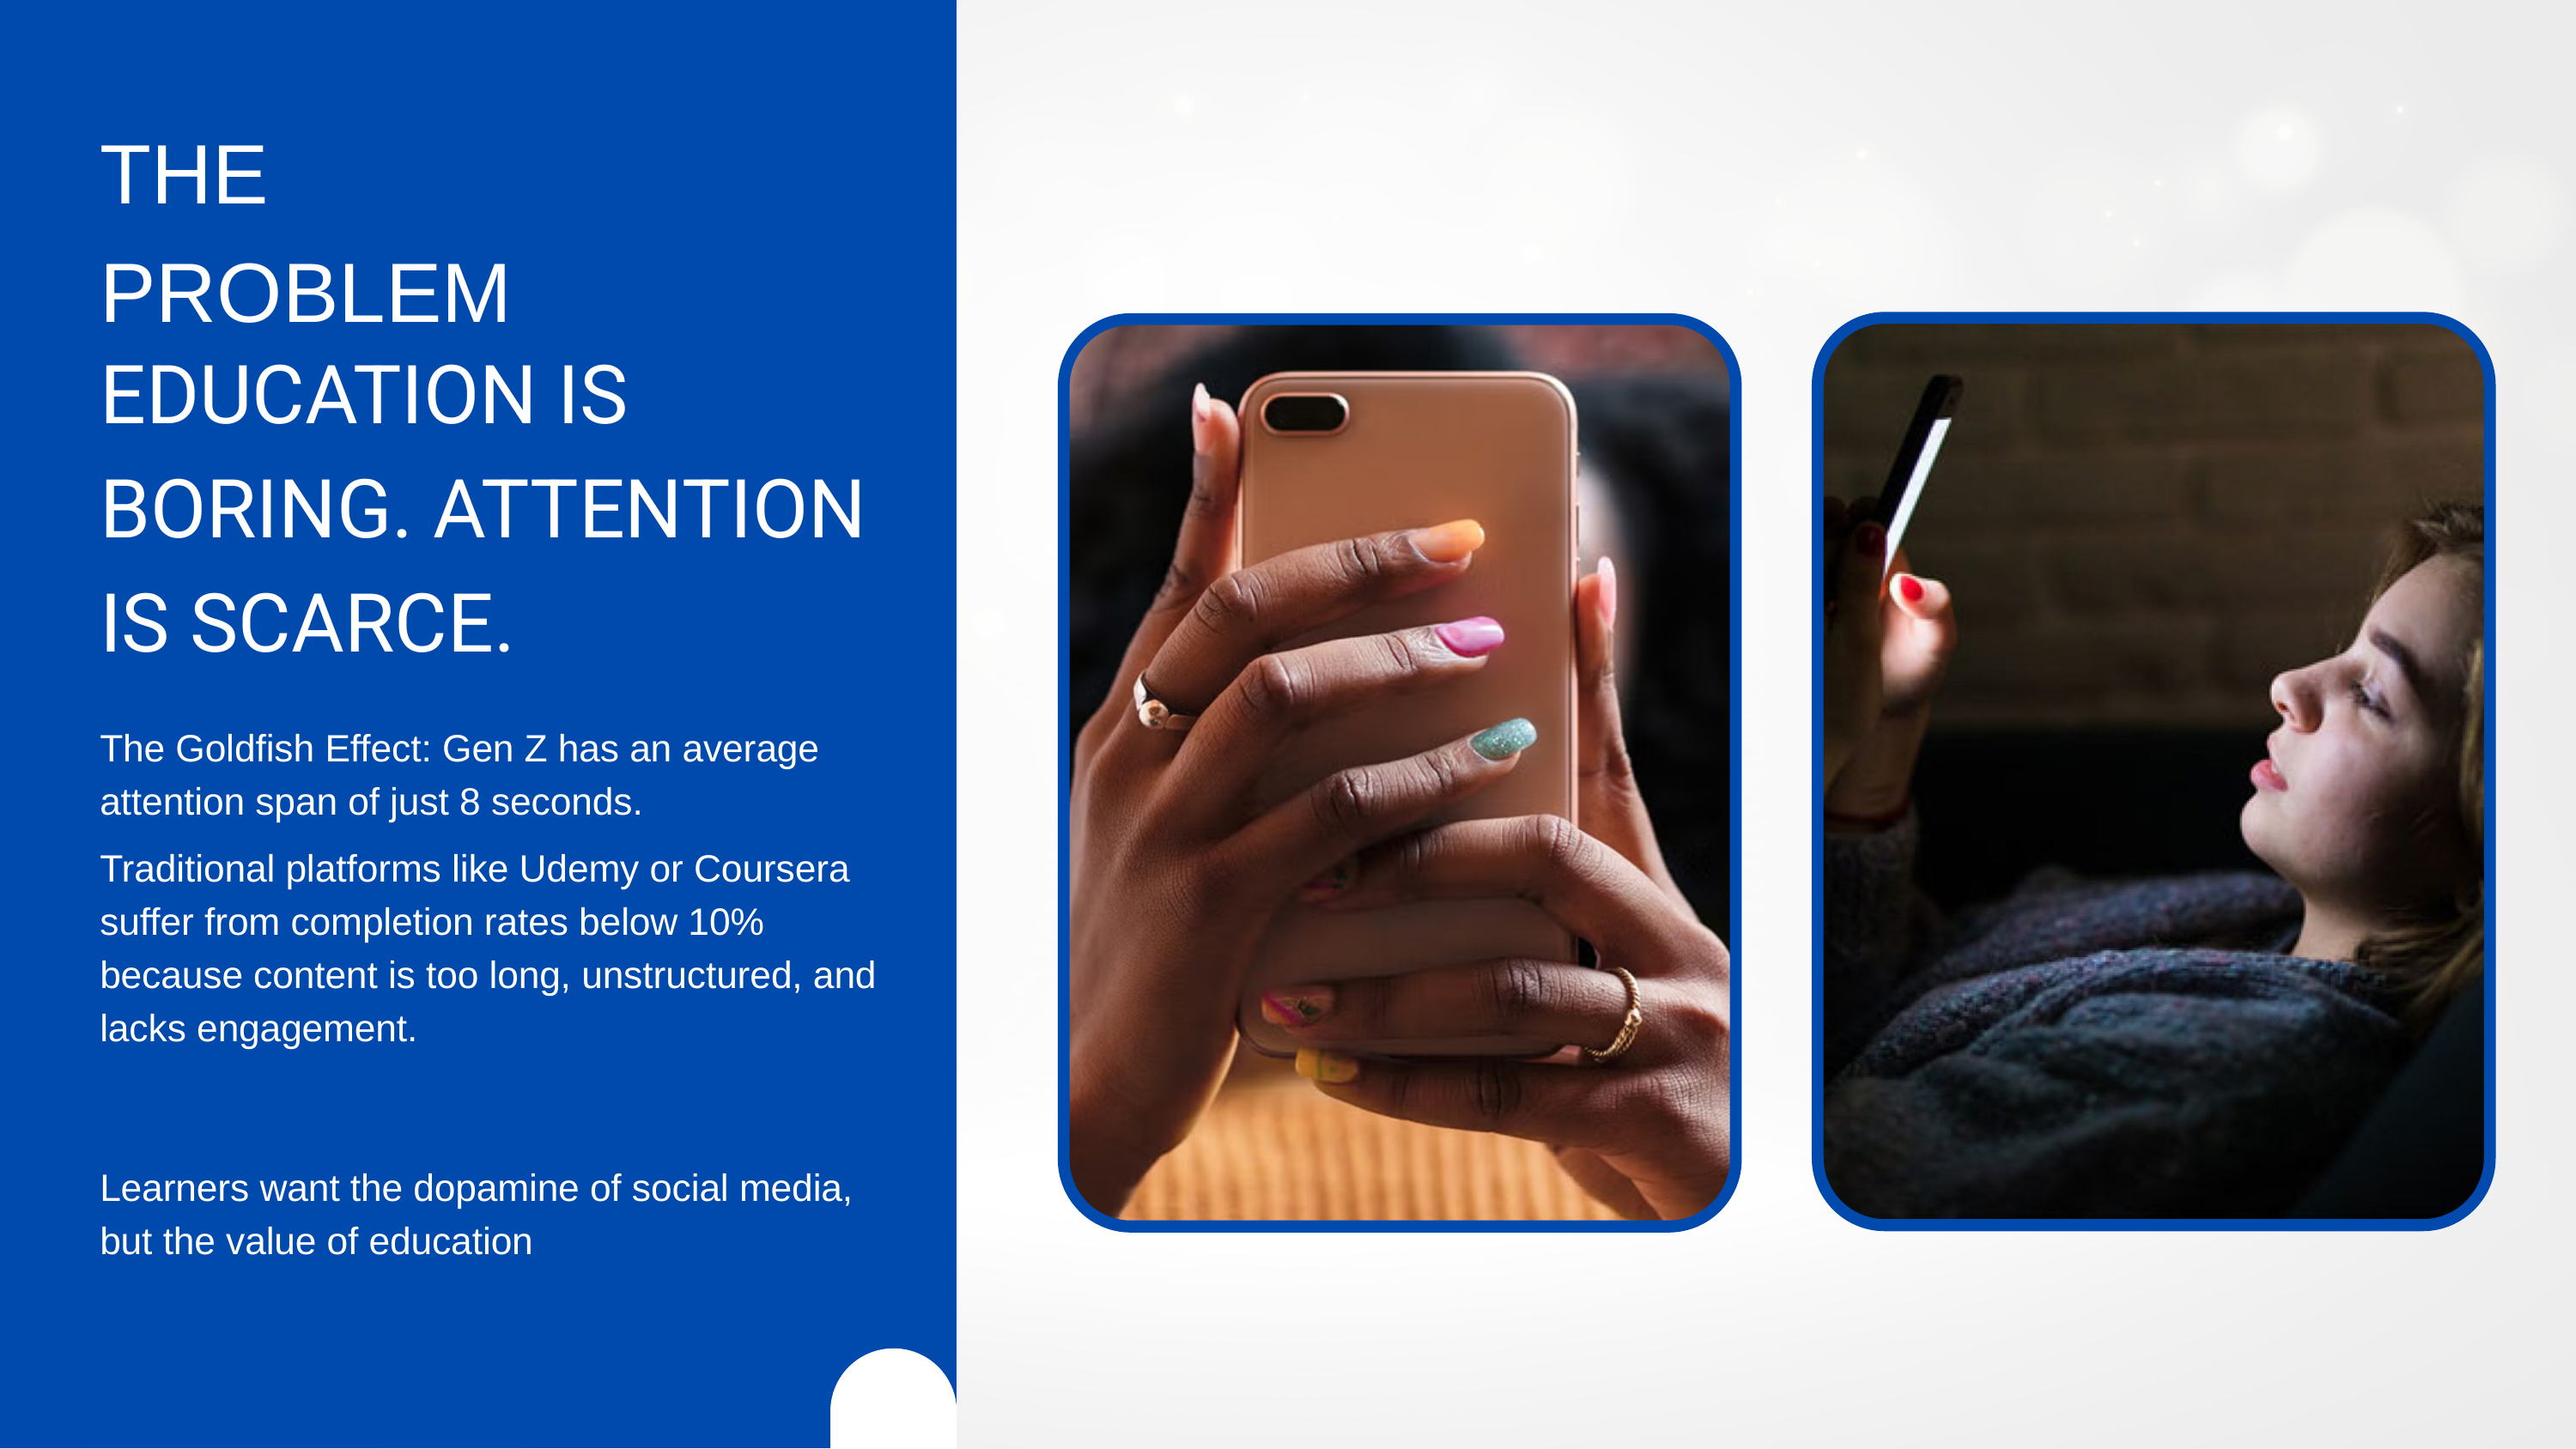

THE PROBLEM

EDUCATION IS BORING. ATTENTION IS SCARCE.
The Goldfish Effect: Gen Z has an average attention span of just 8 seconds.
Traditional platforms like Udemy or Coursera suffer from completion rates below 10% because content is too long, unstructured, and lacks engagement.

Learners want the dopamine of social media, but the value of education